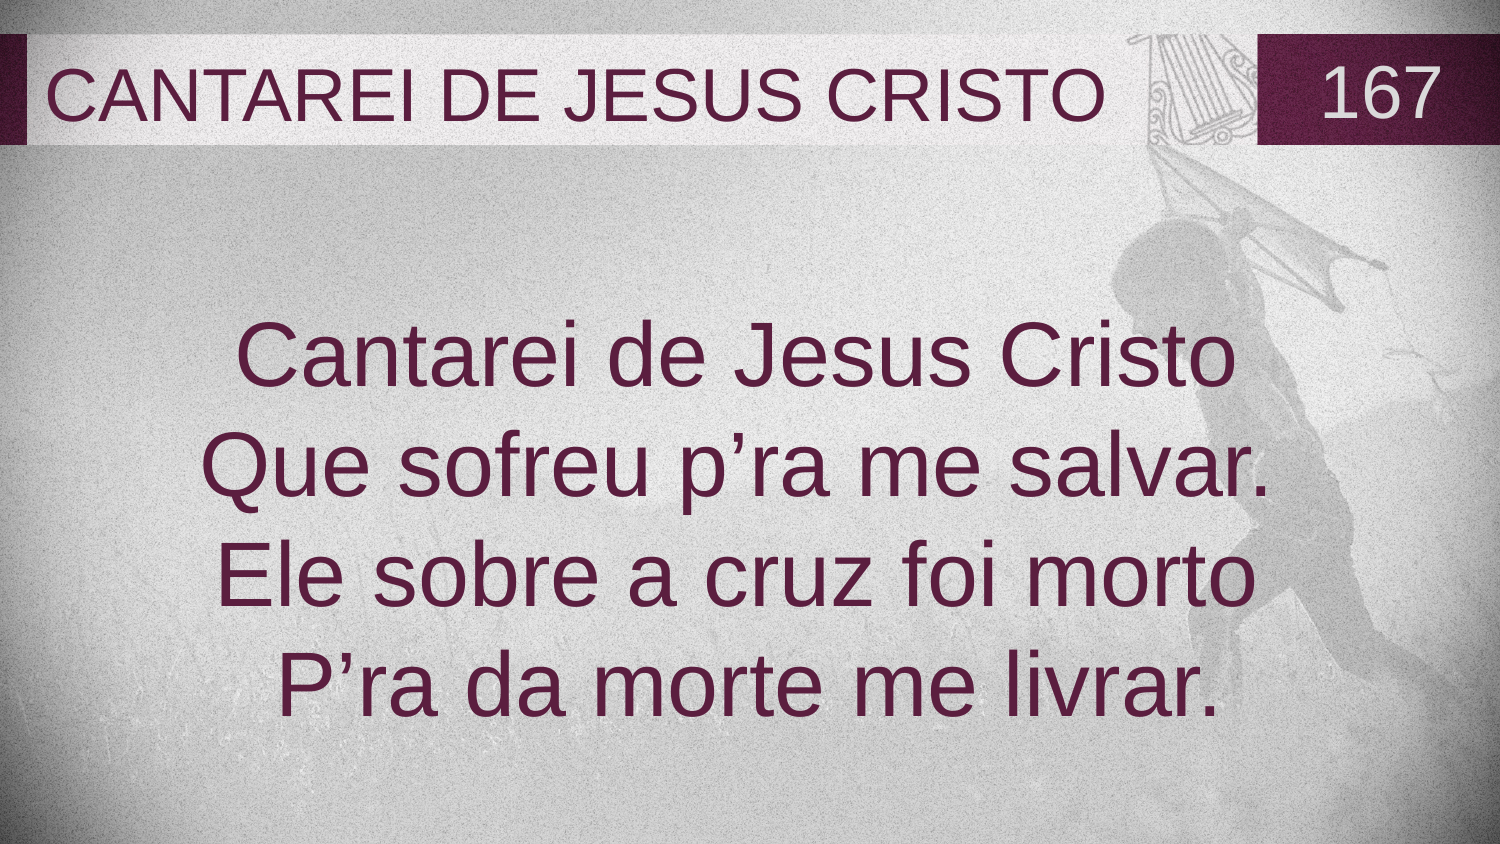

# CANTAREI DE JESUS CRISTO
167
Cantarei de Jesus Cristo
Que sofreu p’ra me salvar.
Ele sobre a cruz foi morto
P’ra da morte me livrar.